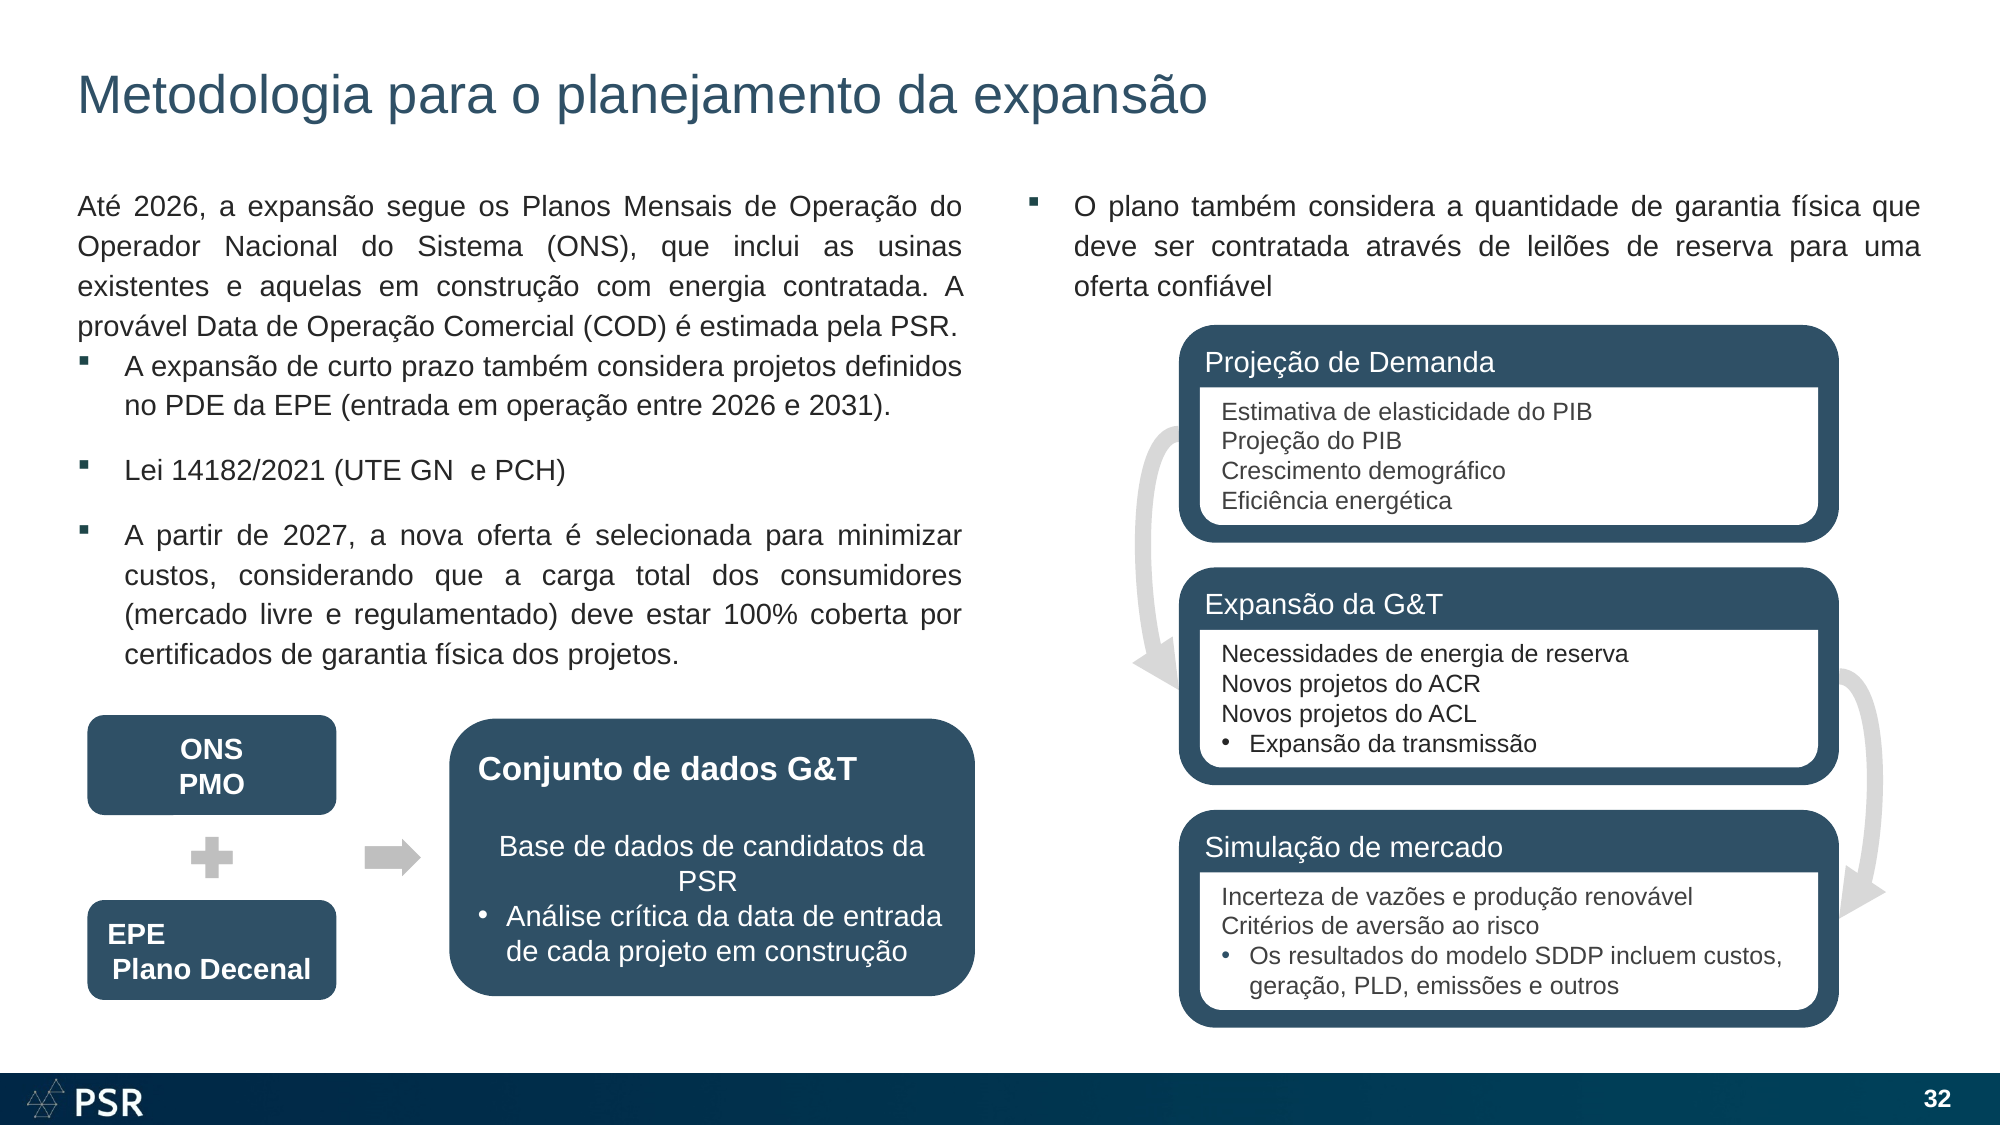

# Metodologia para o planejamento da expansão
Até 2026, a expansão segue os Planos Mensais de Operação do Operador Nacional do Sistema (ONS), que inclui as usinas existentes e aquelas em construção com energia contratada. A provável Data de Operação Comercial (COD) é estimada pela PSR.
A expansão de curto prazo também considera projetos definidos no PDE da EPE (entrada em operação entre 2026 e 2031).
Lei 14182/2021 (UTE GN  e PCH)
A partir de 2027, a nova oferta é selecionada para minimizar custos, considerando que a carga total dos consumidores (mercado livre e regulamentado) deve estar 100% coberta por certificados de garantia física dos projetos.
O plano também considera a quantidade de garantia física que deve ser contratada através de leilões de reserva para uma oferta confiável
Projeção de Demanda

Estimativa de elasticidade do PIB
Projeção do PIB
Crescimento demográfico
Eficiência energética

Expansão da G&T

Necessidades de energia de reserva
Novos projetos do ACR
Novos projetos do ACL
Expansão da transmissão
ONS
PMO

EPE
Plano Decenal
Conjunto de dados G&T

Base de dados de candidatos da PSR
Análise crítica da data de entrada de cada projeto em construção
Simulação de mercado

Incerteza de vazões e produção renovável
Critérios de aversão ao risco
Os resultados do modelo SDDP incluem custos, geração, PLD, emissões e outros
32